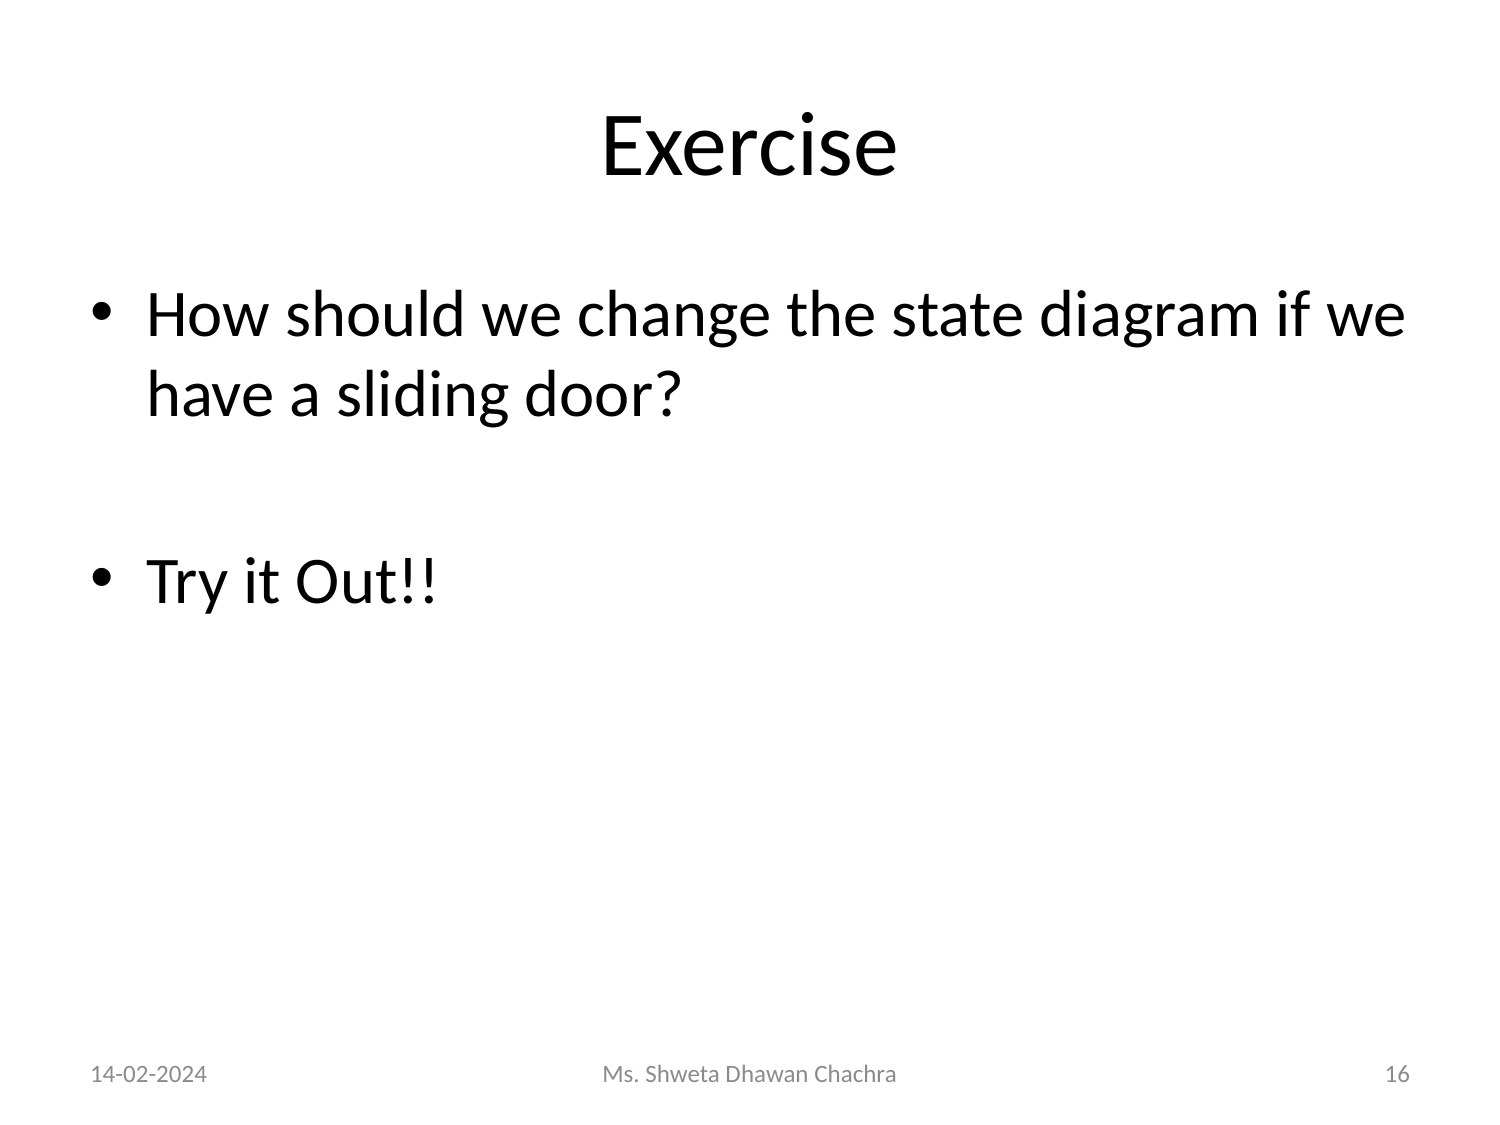

# Exercise
How should we change the state diagram if we have a sliding door?

Try it Out!!
14-02-2024
Ms. Shweta Dhawan Chachra
16